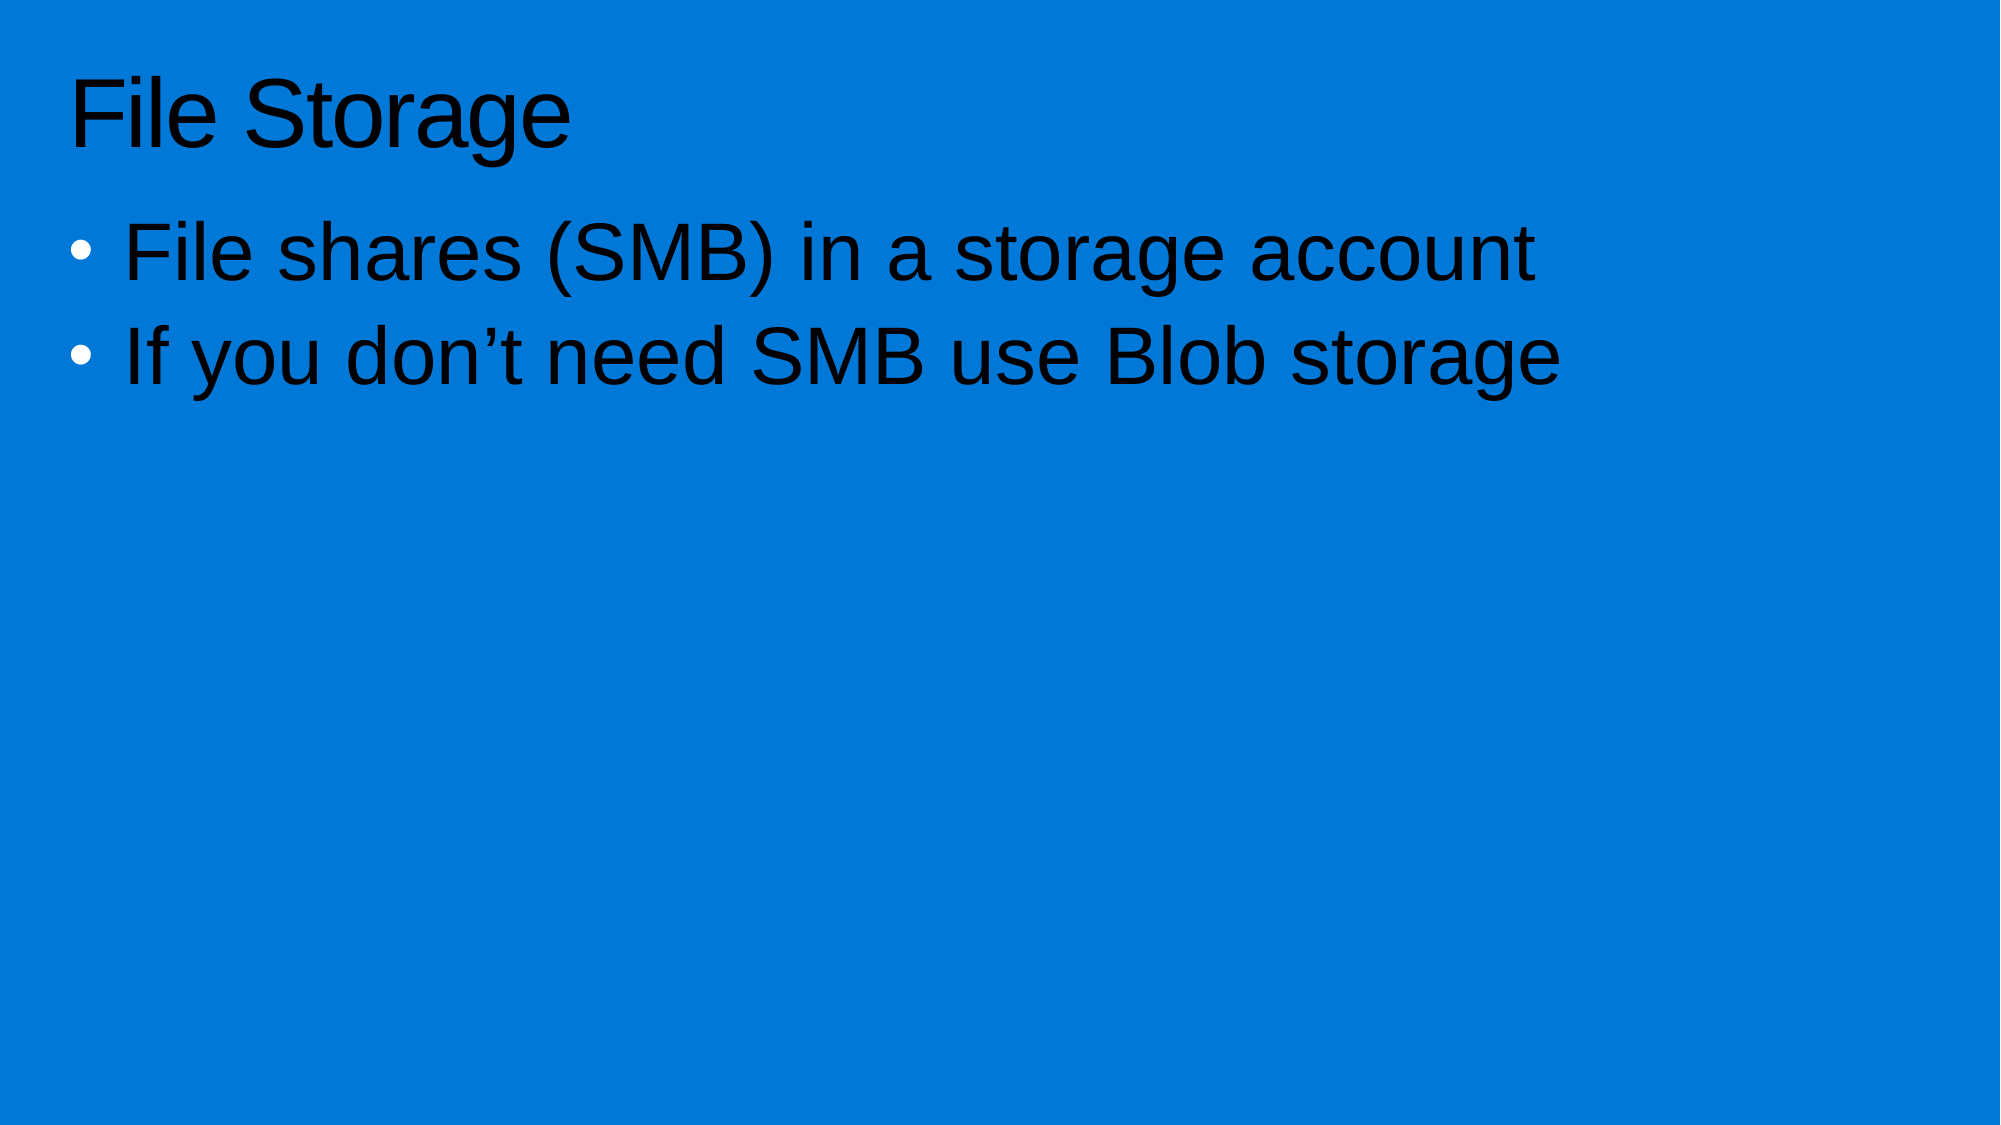

# File Storage
File shares (SMB) in a storage account
If you don’t need SMB use Blob storage